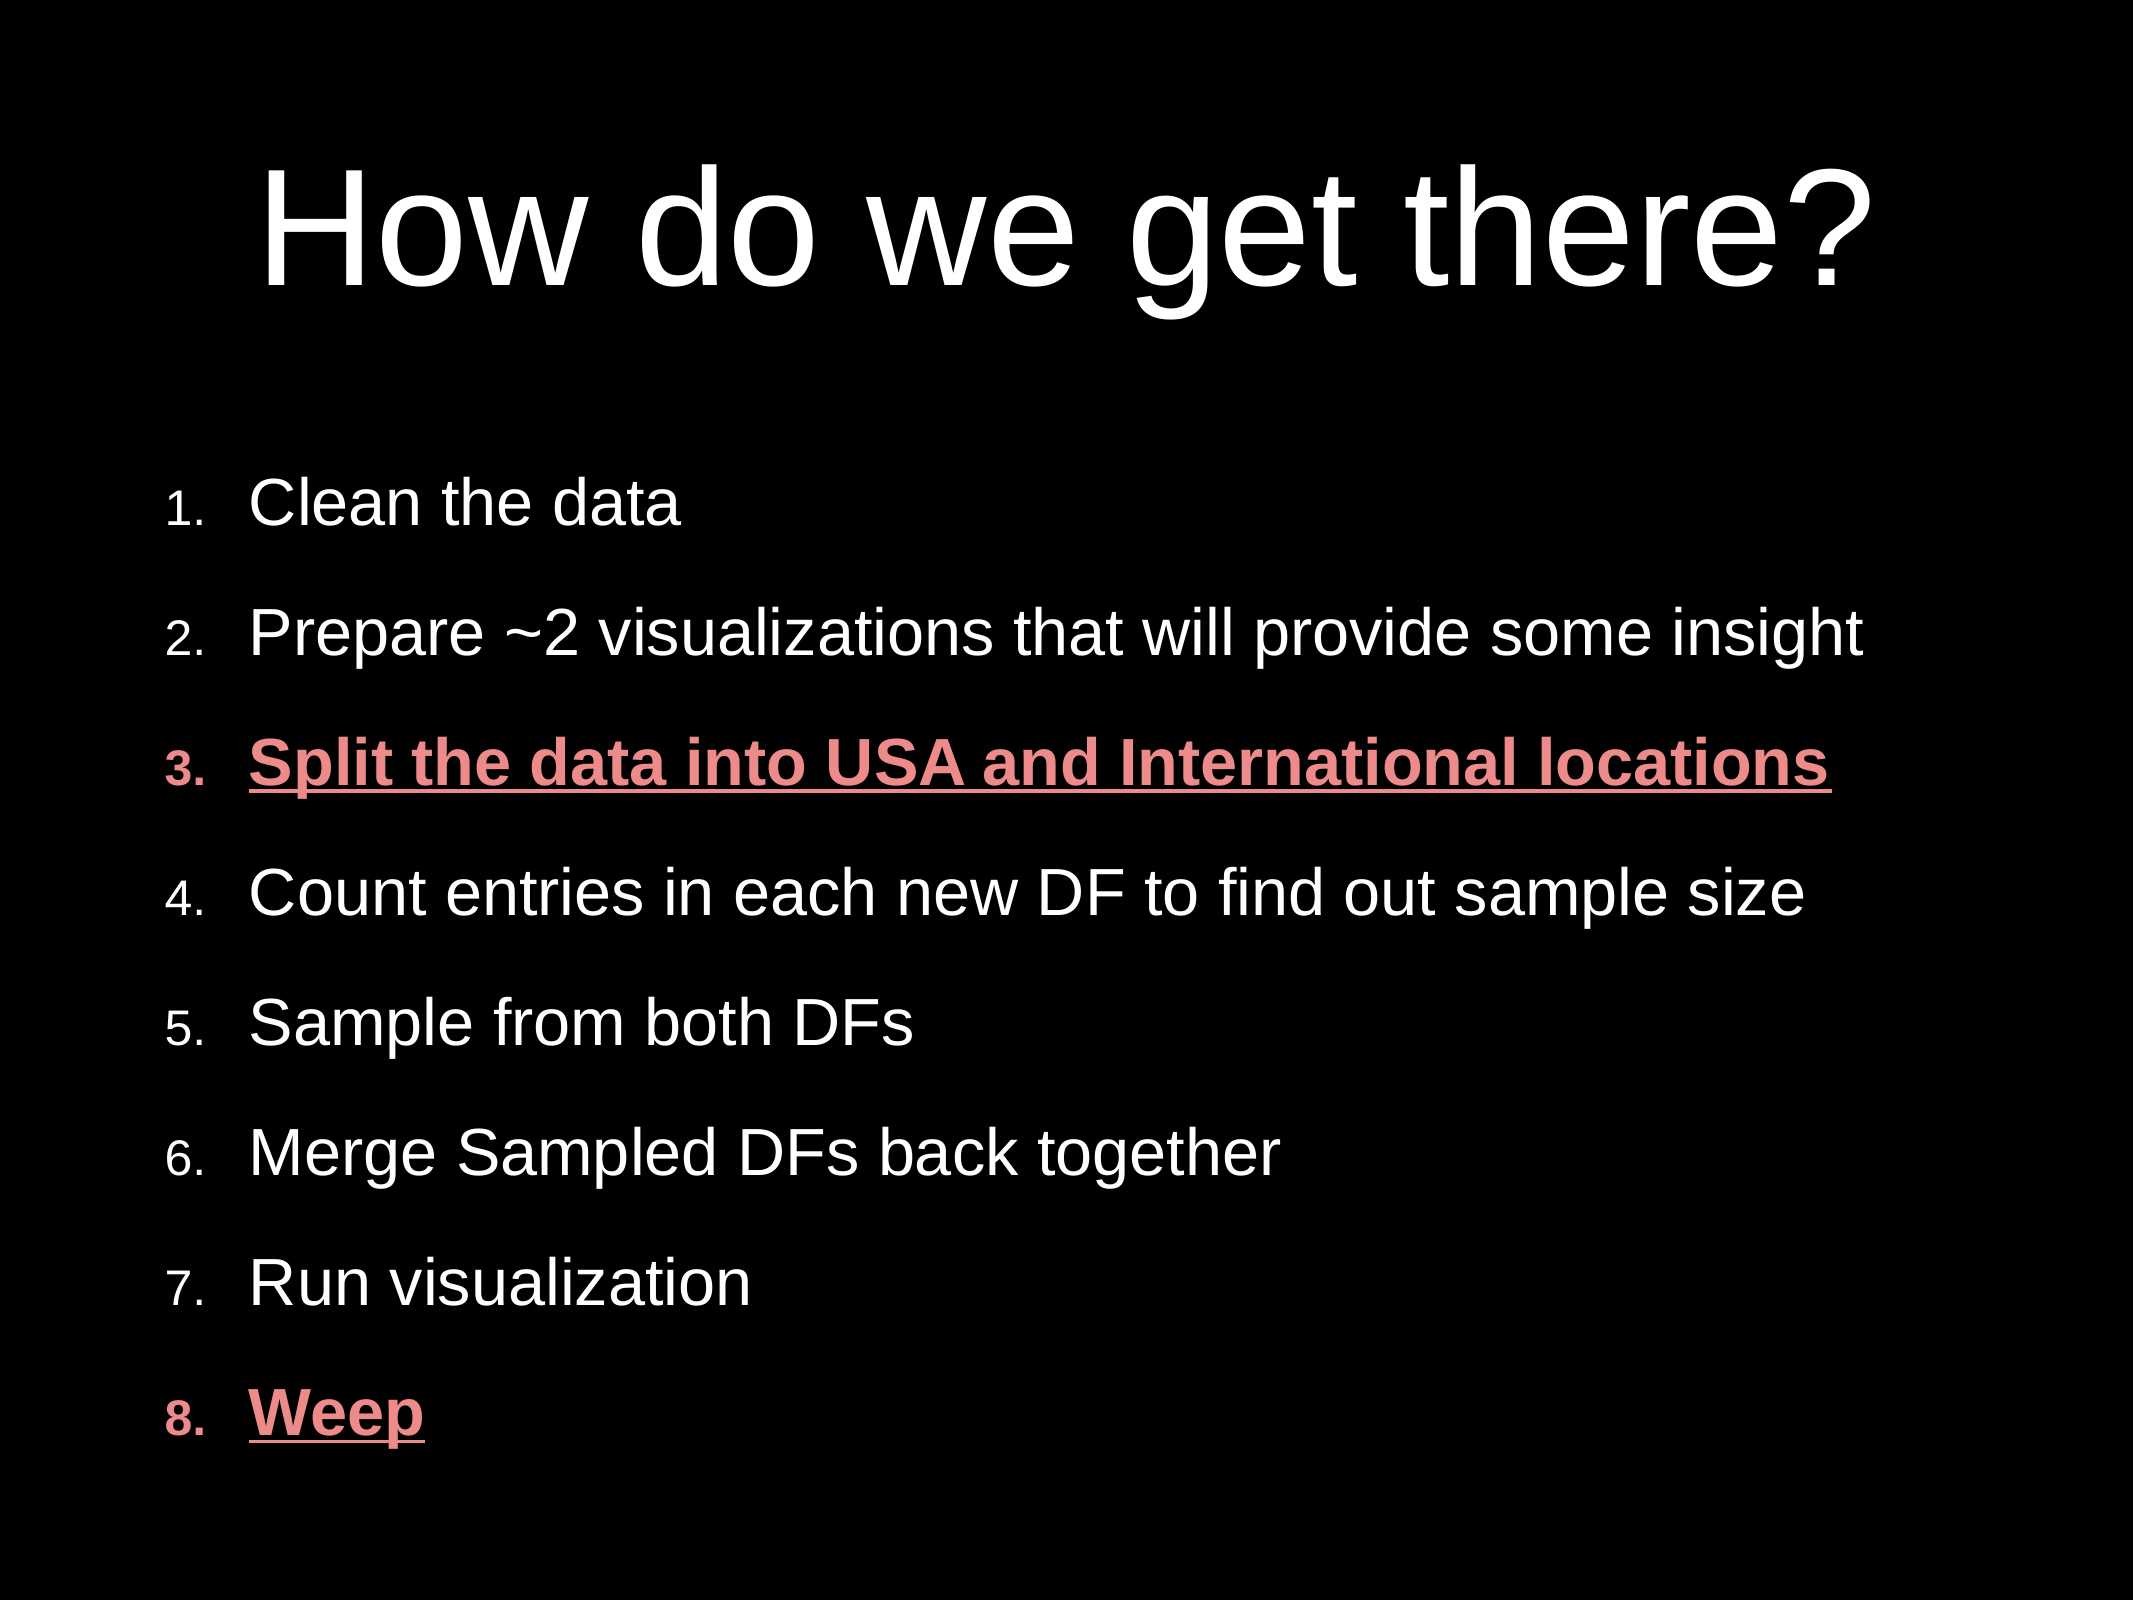

# How do we get there?
Clean the data
Prepare ~2 visualizations that will provide some insight
Split the data into USA and International locations
Count entries in each new DF to find out sample size
Sample from both DFs
Merge Sampled DFs back together
Run visualization
Weep